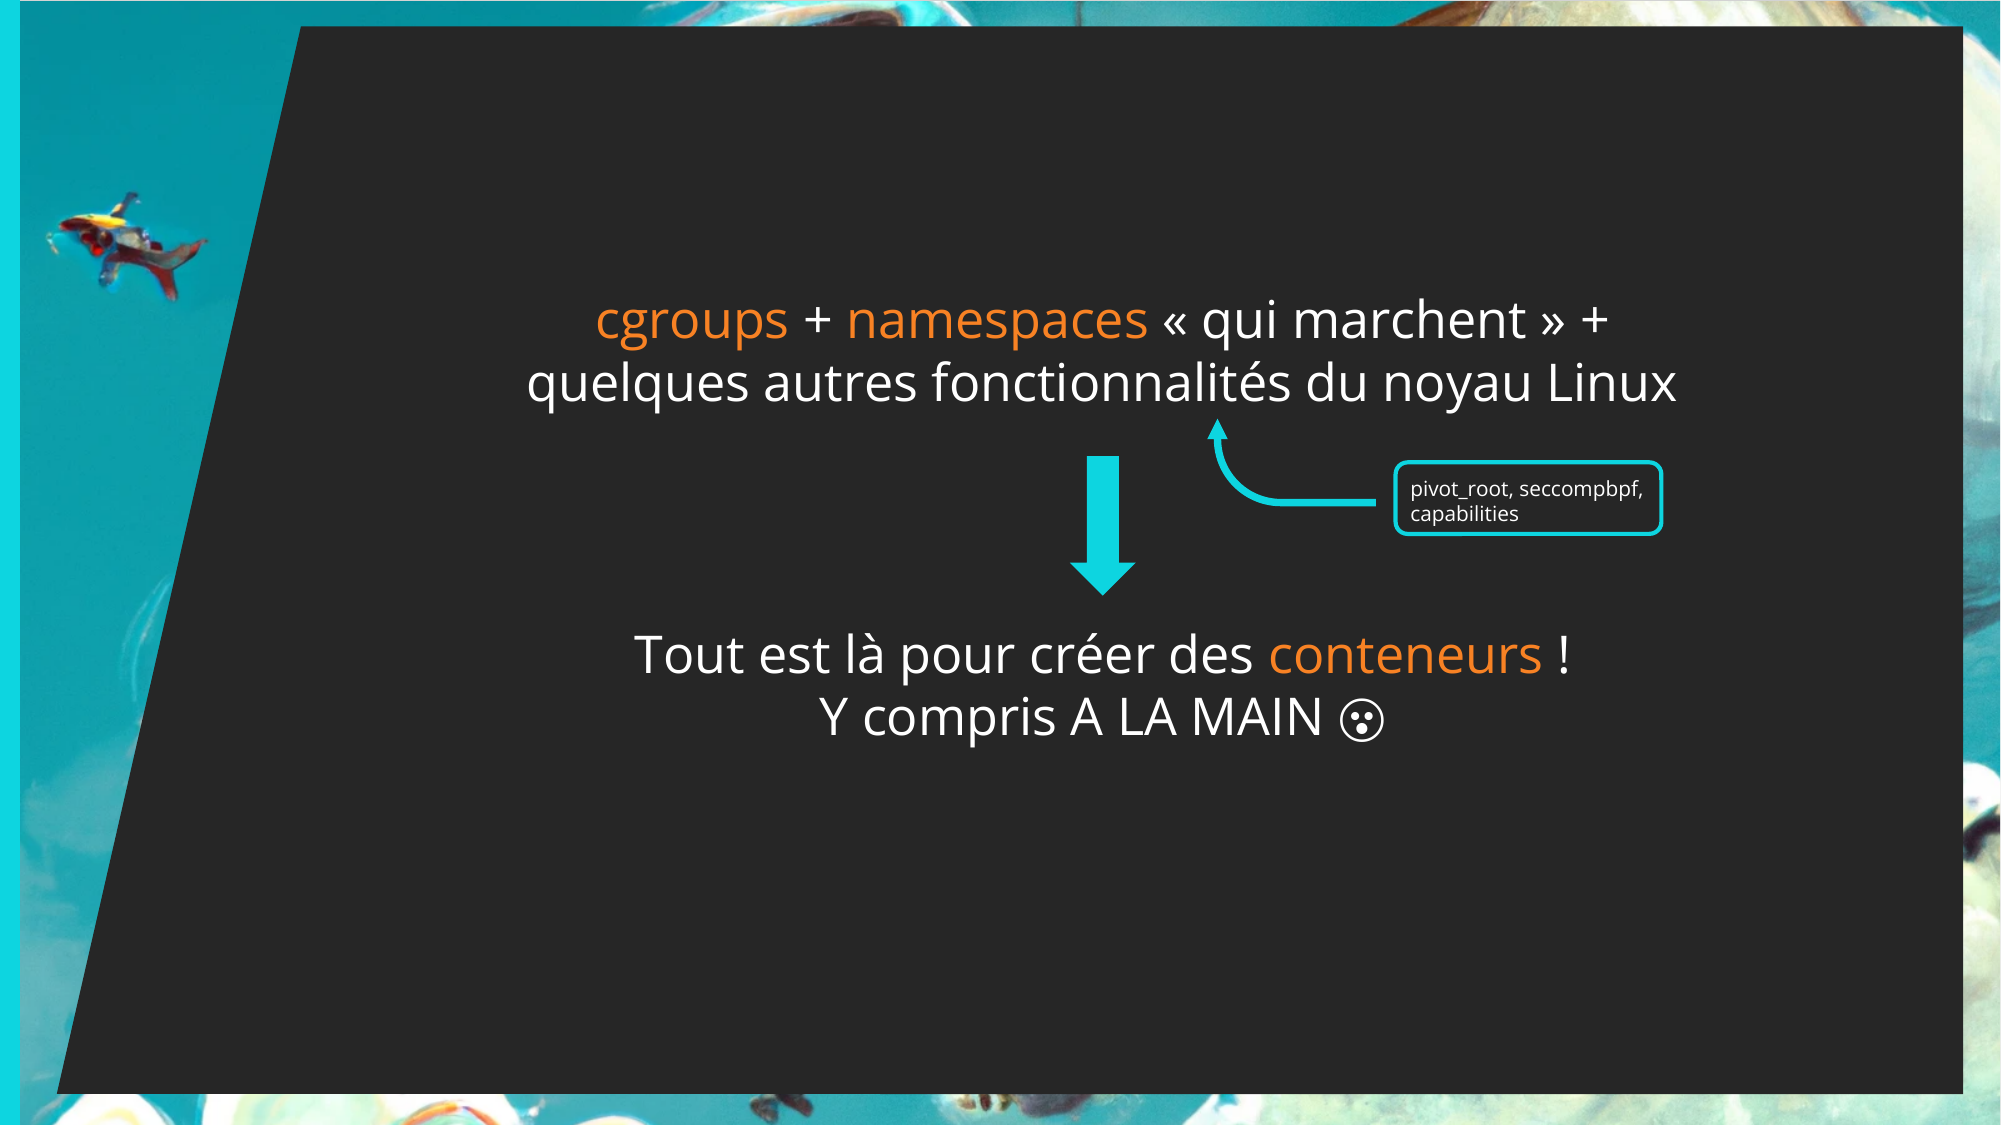

cgroups + namespaces « qui marchent » + quelques autres fonctionnalités du noyau Linux

pivot_root, seccompbpf,
capabilities

Tout est là pour créer des conteneurs !
Y compris A LA MAIN 😮